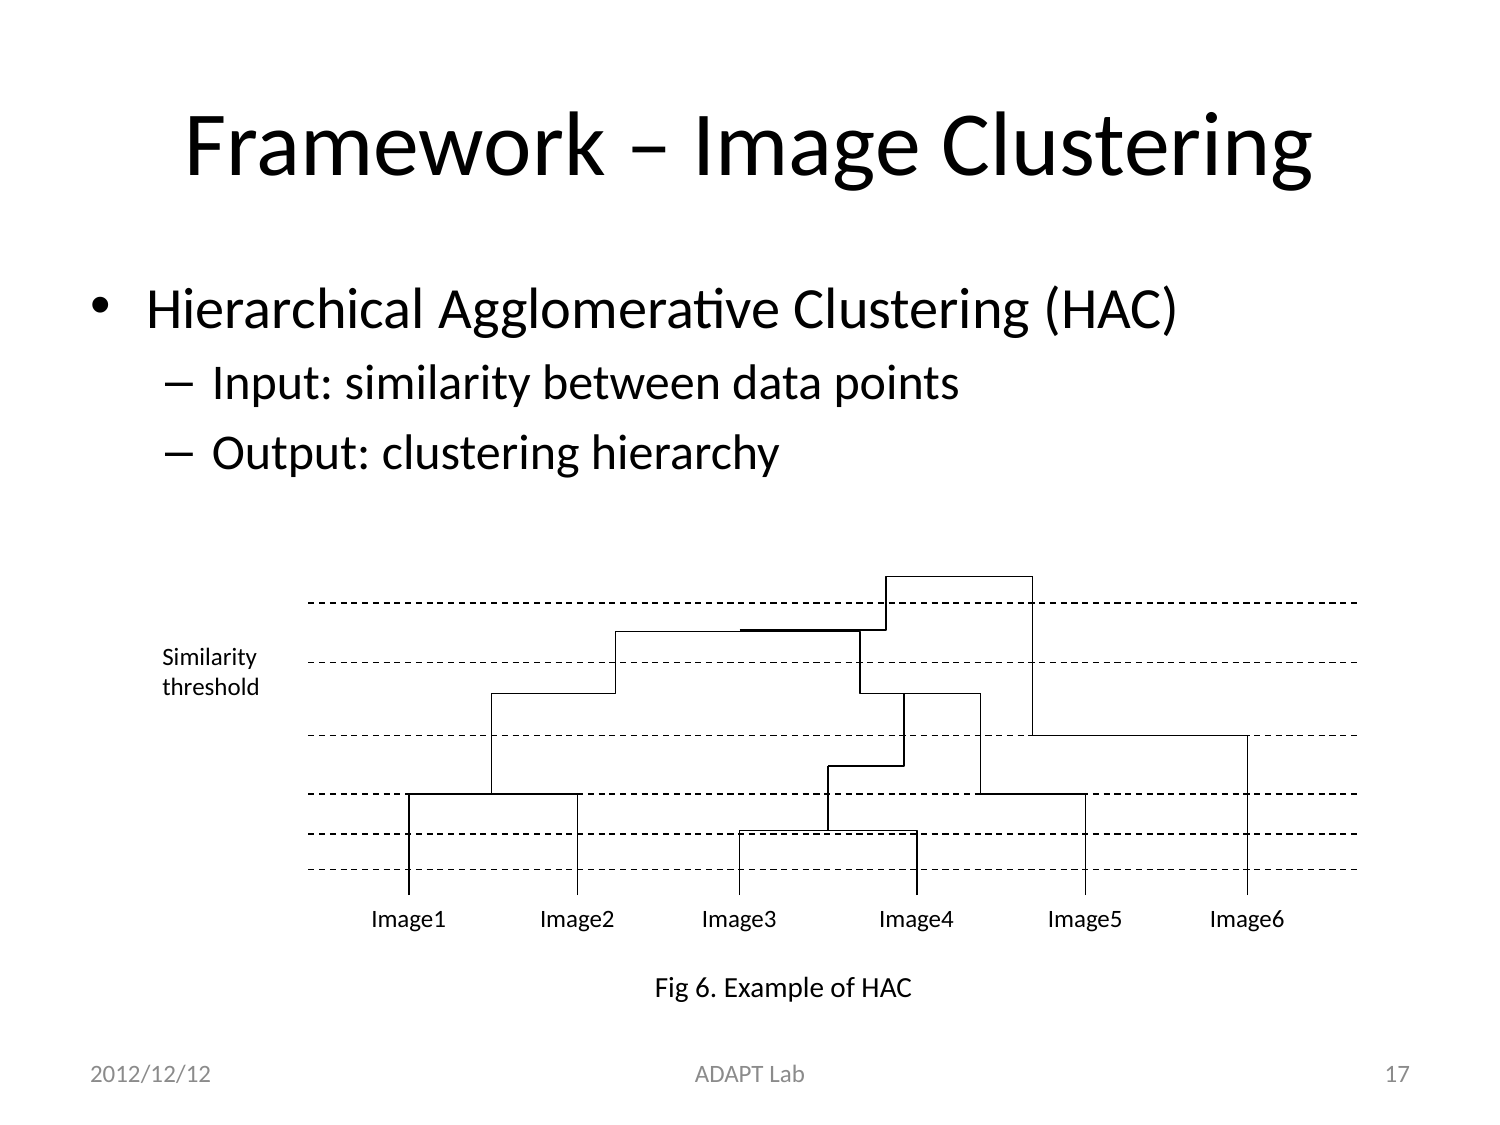

# Framework – Image Clustering
Hierarchical Agglomerative Clustering (HAC)
Input: similarity between data points
Output: clustering hierarchy

Image1
Image2
Image3
Image4
Image5
Image6
Similarity
threshold
Fig 6. Example of HAC
2012/12/12
ADAPT Lab
17